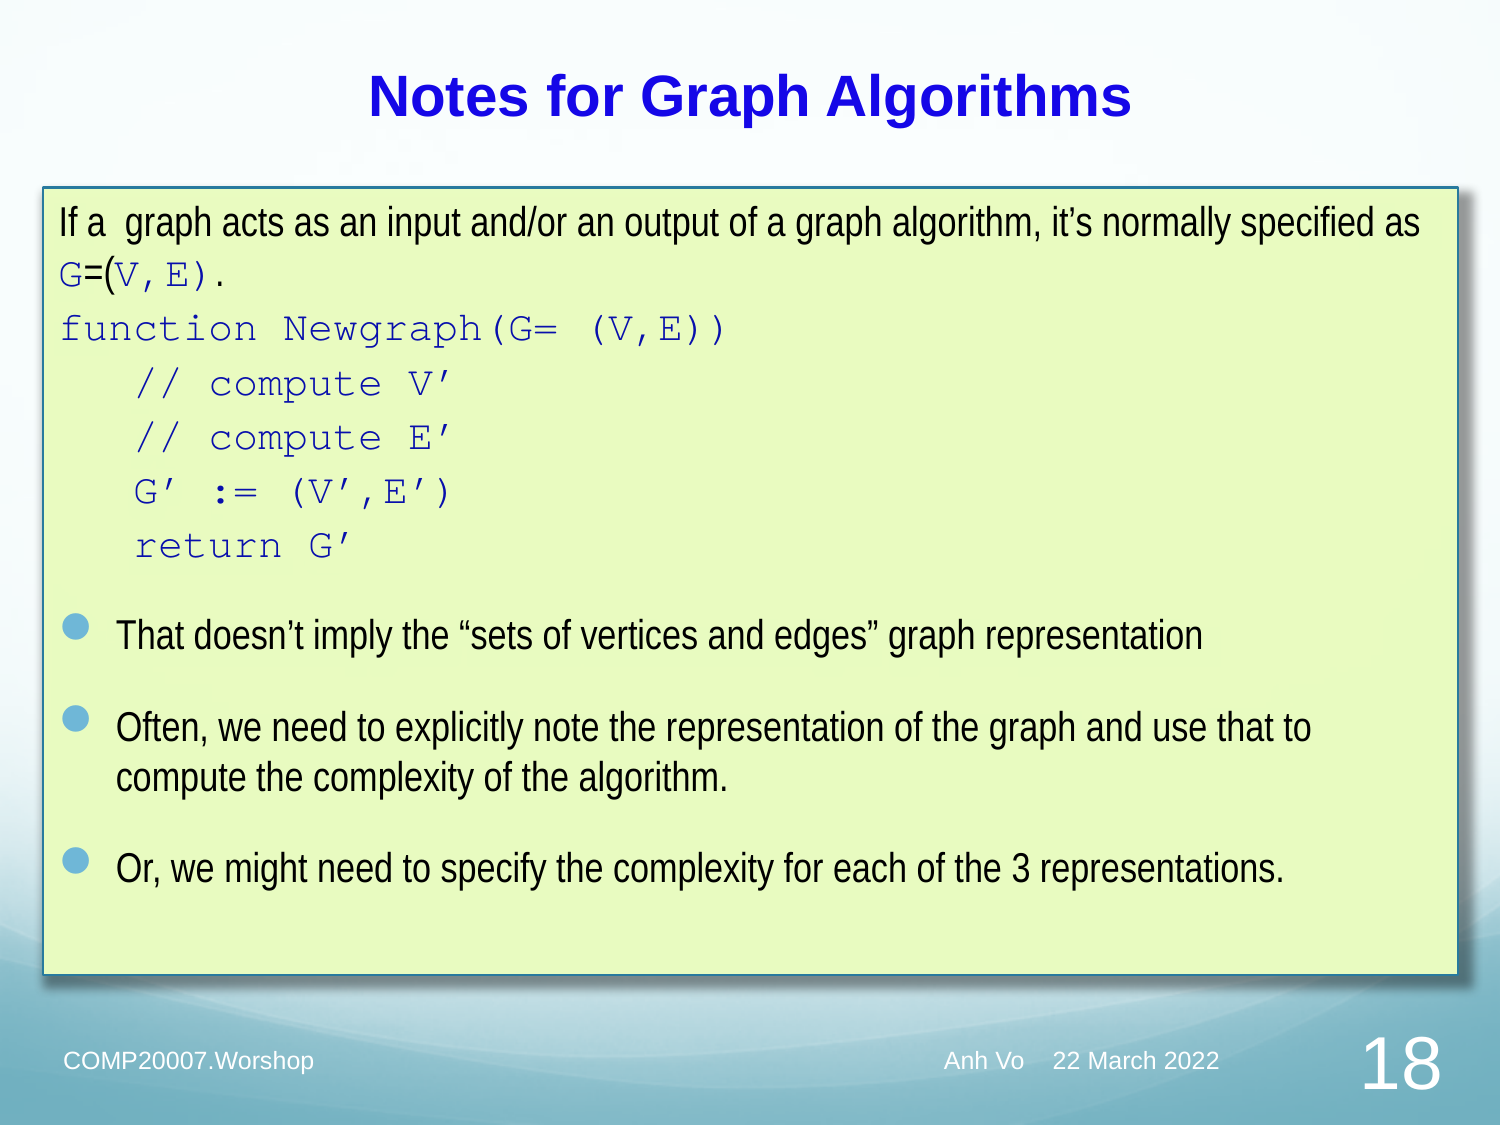

# Notes for Graph Algorithms
If a  graph acts as an input and/or an output of a graph algorithm, it’s normally specified as G=(V,E).
function Newgraph(G= (V,E))
   // compute V’
   // compute E’
   G’ := (V’,E’)
   return G’
That doesn’t imply the “sets of vertices and edges” graph representation
Often, we need to explicitly note the representation of the graph and use that to compute the complexity of the algorithm.
Or, we might need to specify the complexity for each of the 3 representations.

COMP20007.Worshop
Anh Vo    22 March 2022
18